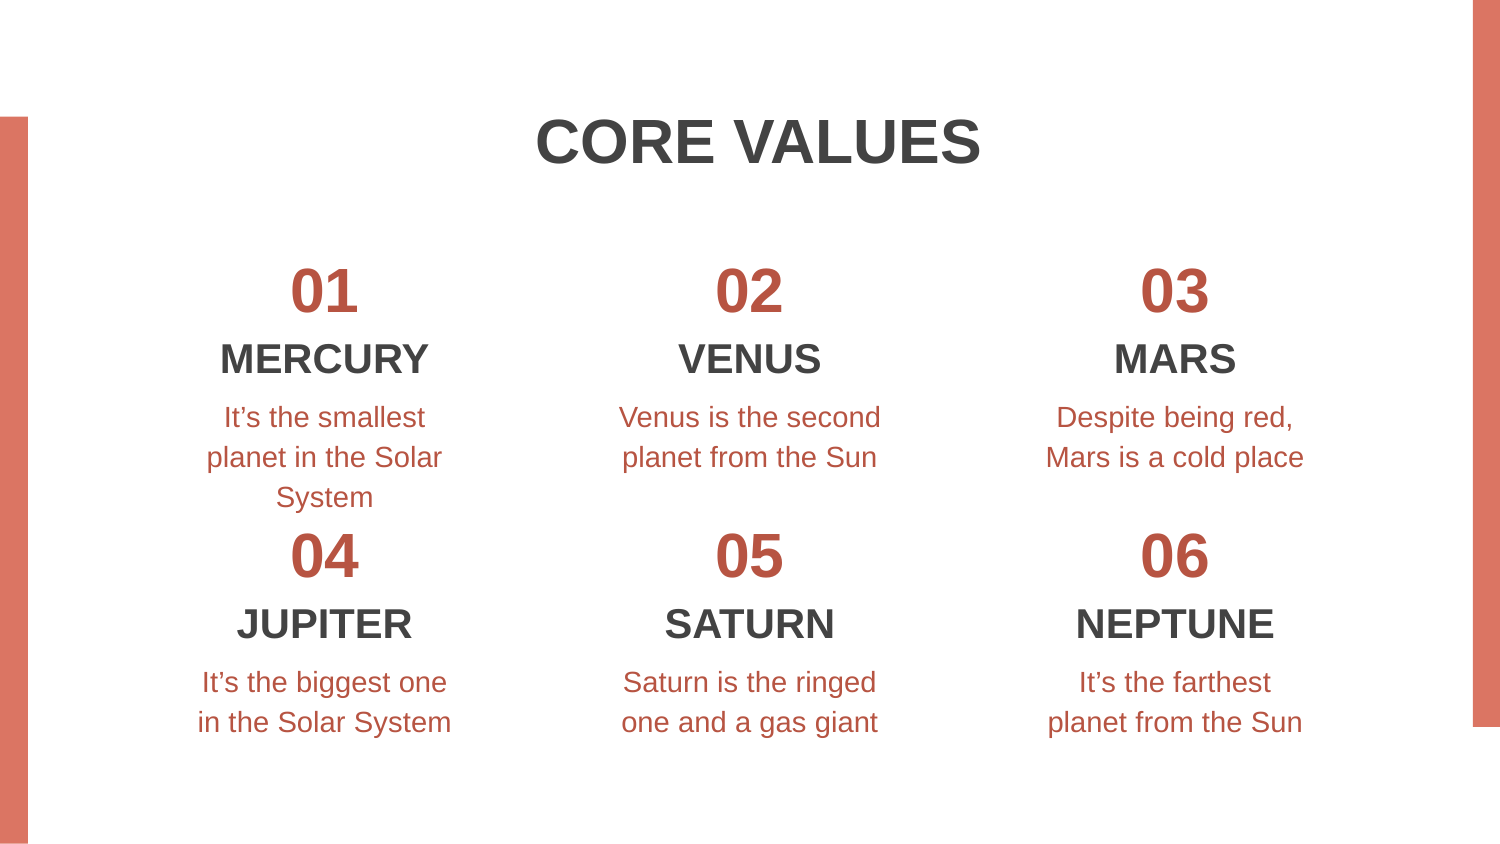

# CORE VALUES
01
02
03
MERCURY
VENUS
MARS
It’s the smallest planet in the Solar System
Venus is the second planet from the Sun

Despite being red,
Mars is a cold place
04
05
06
JUPITER
SATURN
NEPTUNE
It’s the biggest one in the Solar System

Saturn is the ringed one and a gas giant

It’s the farthest planet from the Sun